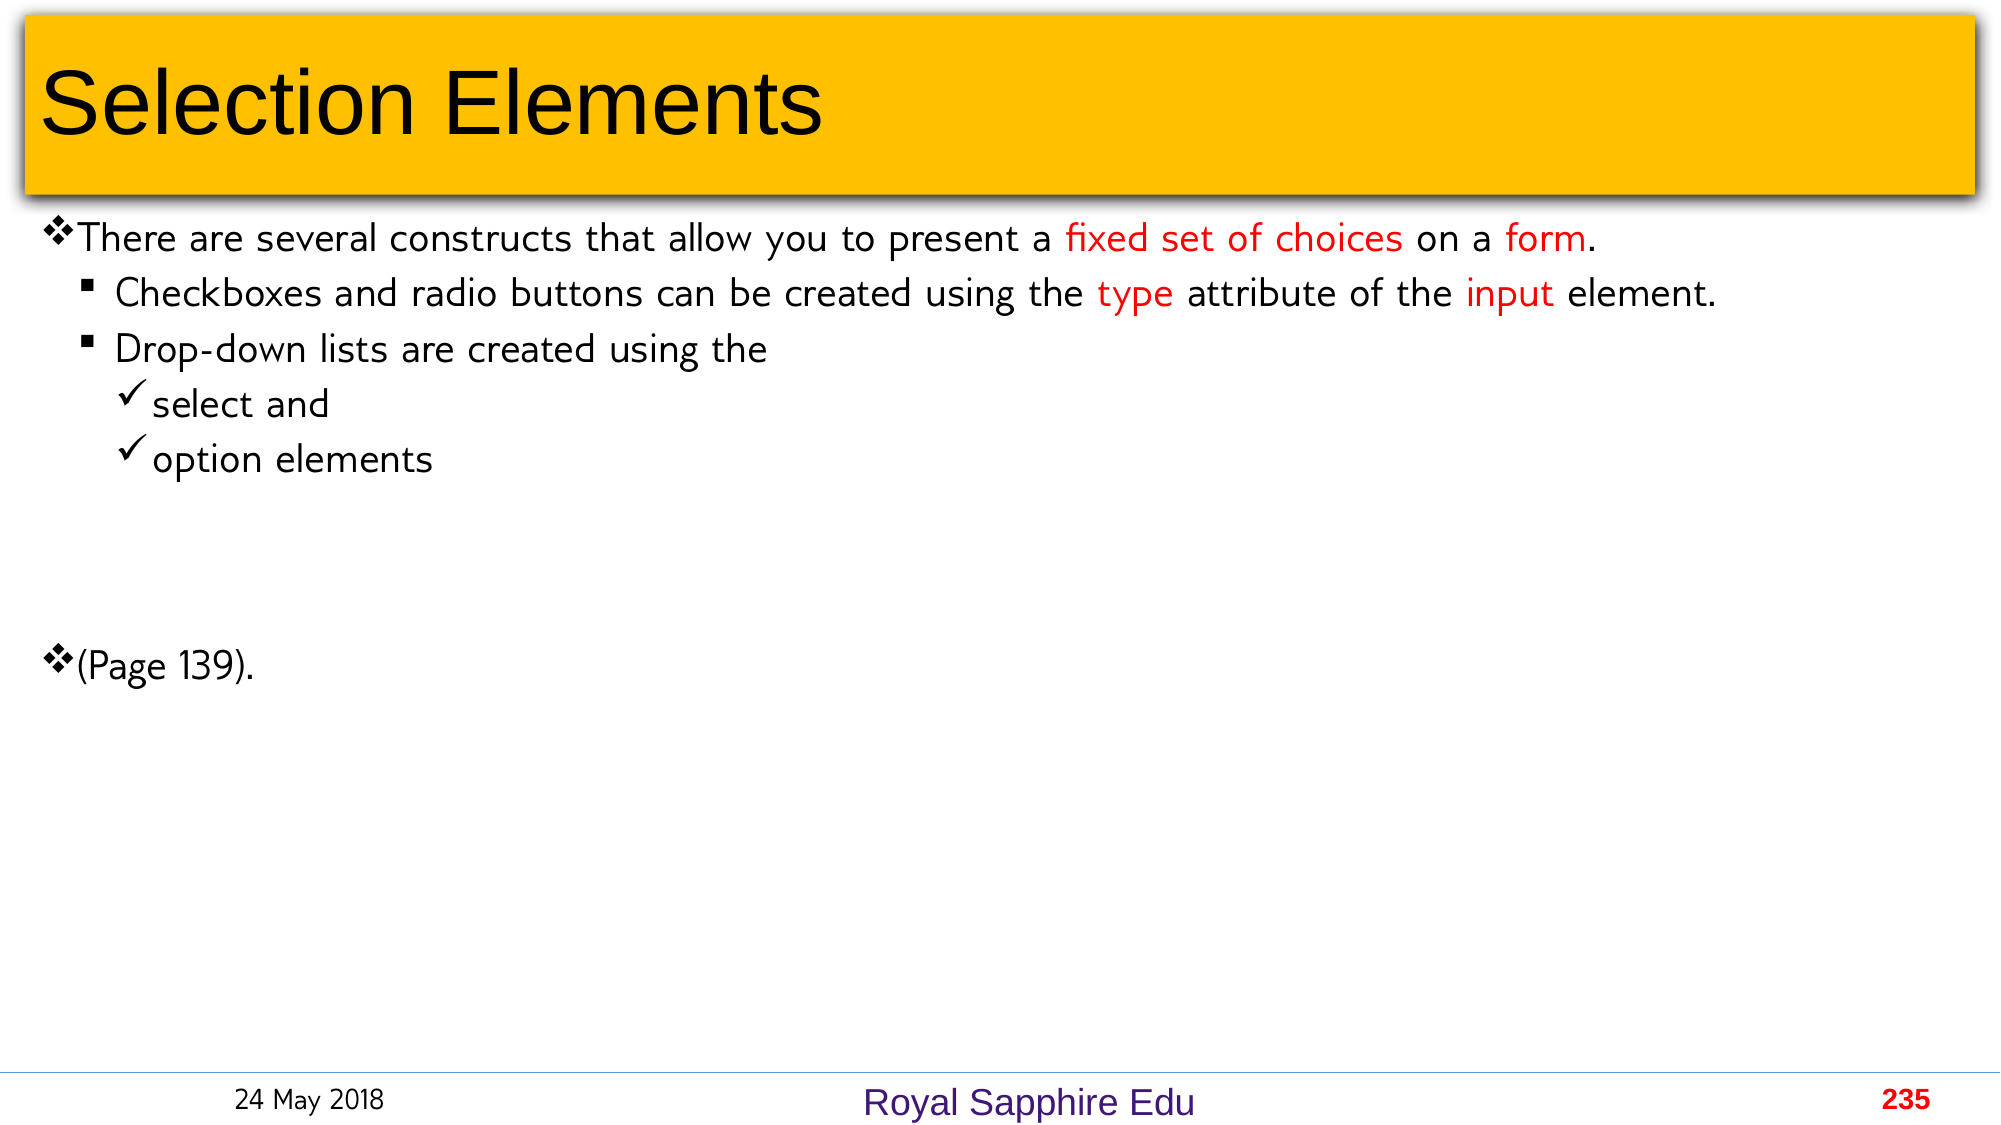

# Selection Elements
There are several constructs that allow you to present a fixed set of choices on a form.
Checkboxes and radio buttons can be created using the type attribute of the input element.
Drop-down lists are created using the
select and
option elements

(Page 139).
24 May 2018
235